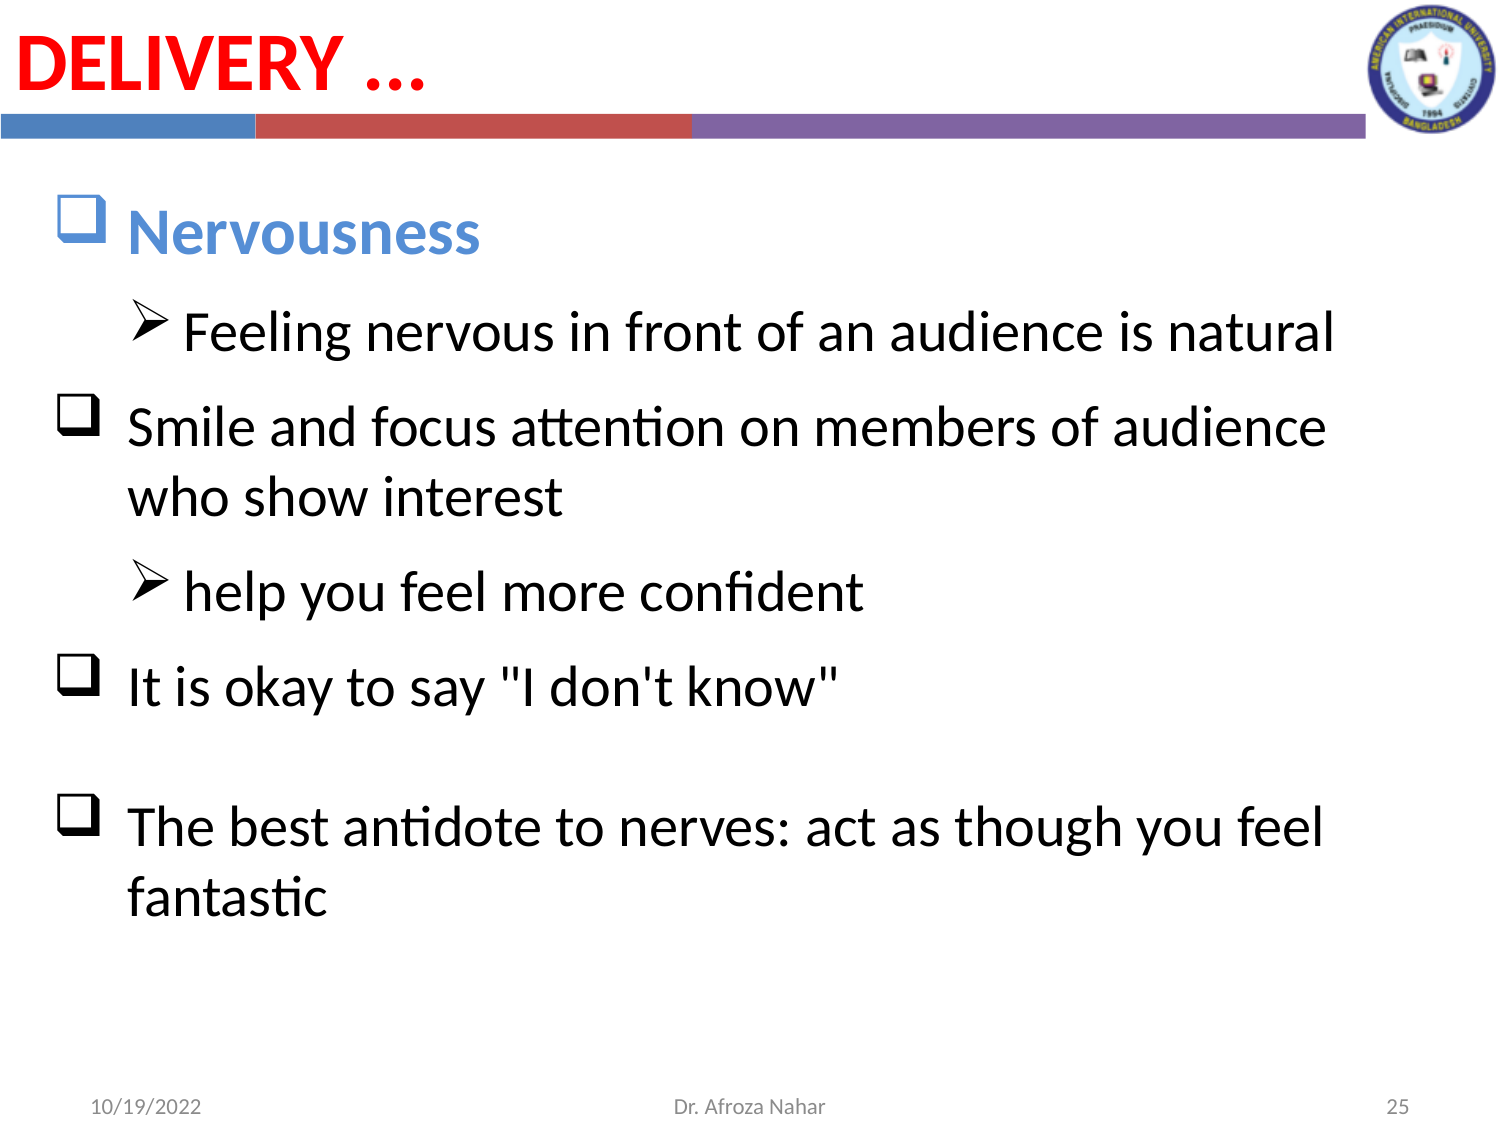

Delivery ...
Nervousness
Feeling nervous in front of an audience is natural
Smile and focus attention on members of audience who show interest
help you feel more confident
It is okay to say "I don't know"

The best antidote to nerves: act as though you feel fantastic

10/19/2022
Dr. Afroza Nahar
25